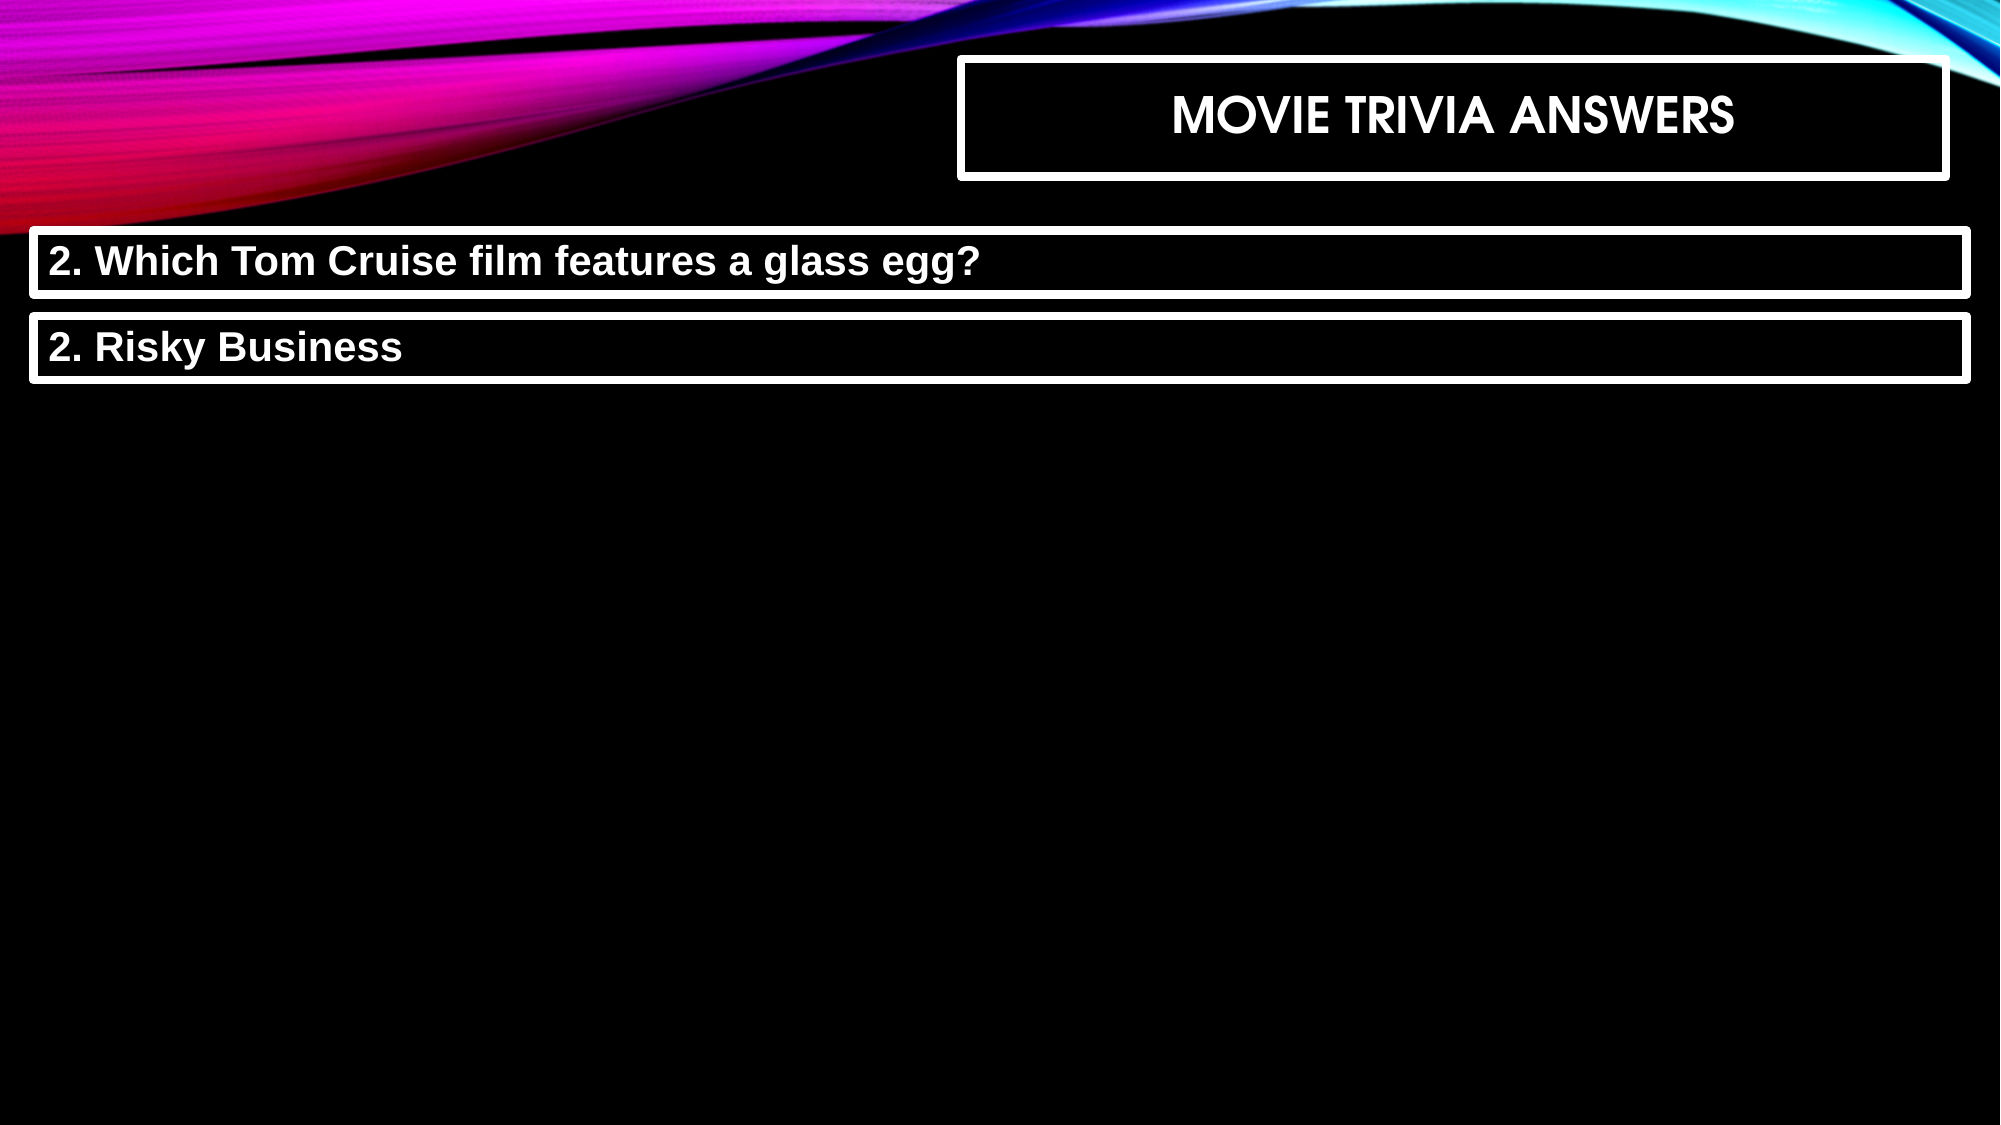

MOVIE TRIVIA ANSWERS
2. Which Tom Cruise film features a glass egg?
2. Risky Business